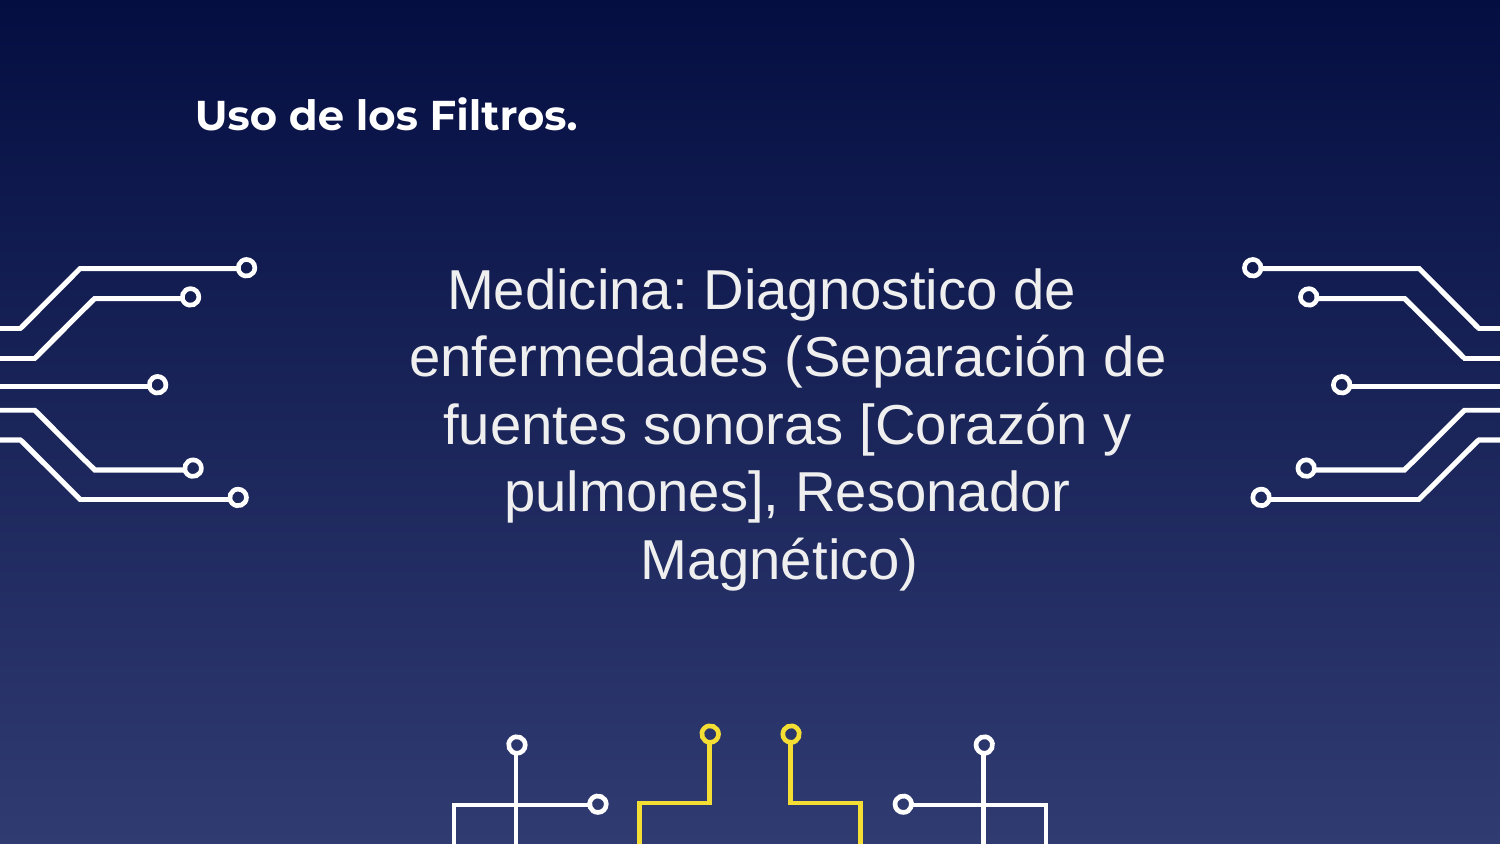

# Uso de los Filtros.
Medicina: Diagnostico de enfermedades (Separación de fuentes sonoras [Corazón y pulmones], Resonador Magnético)